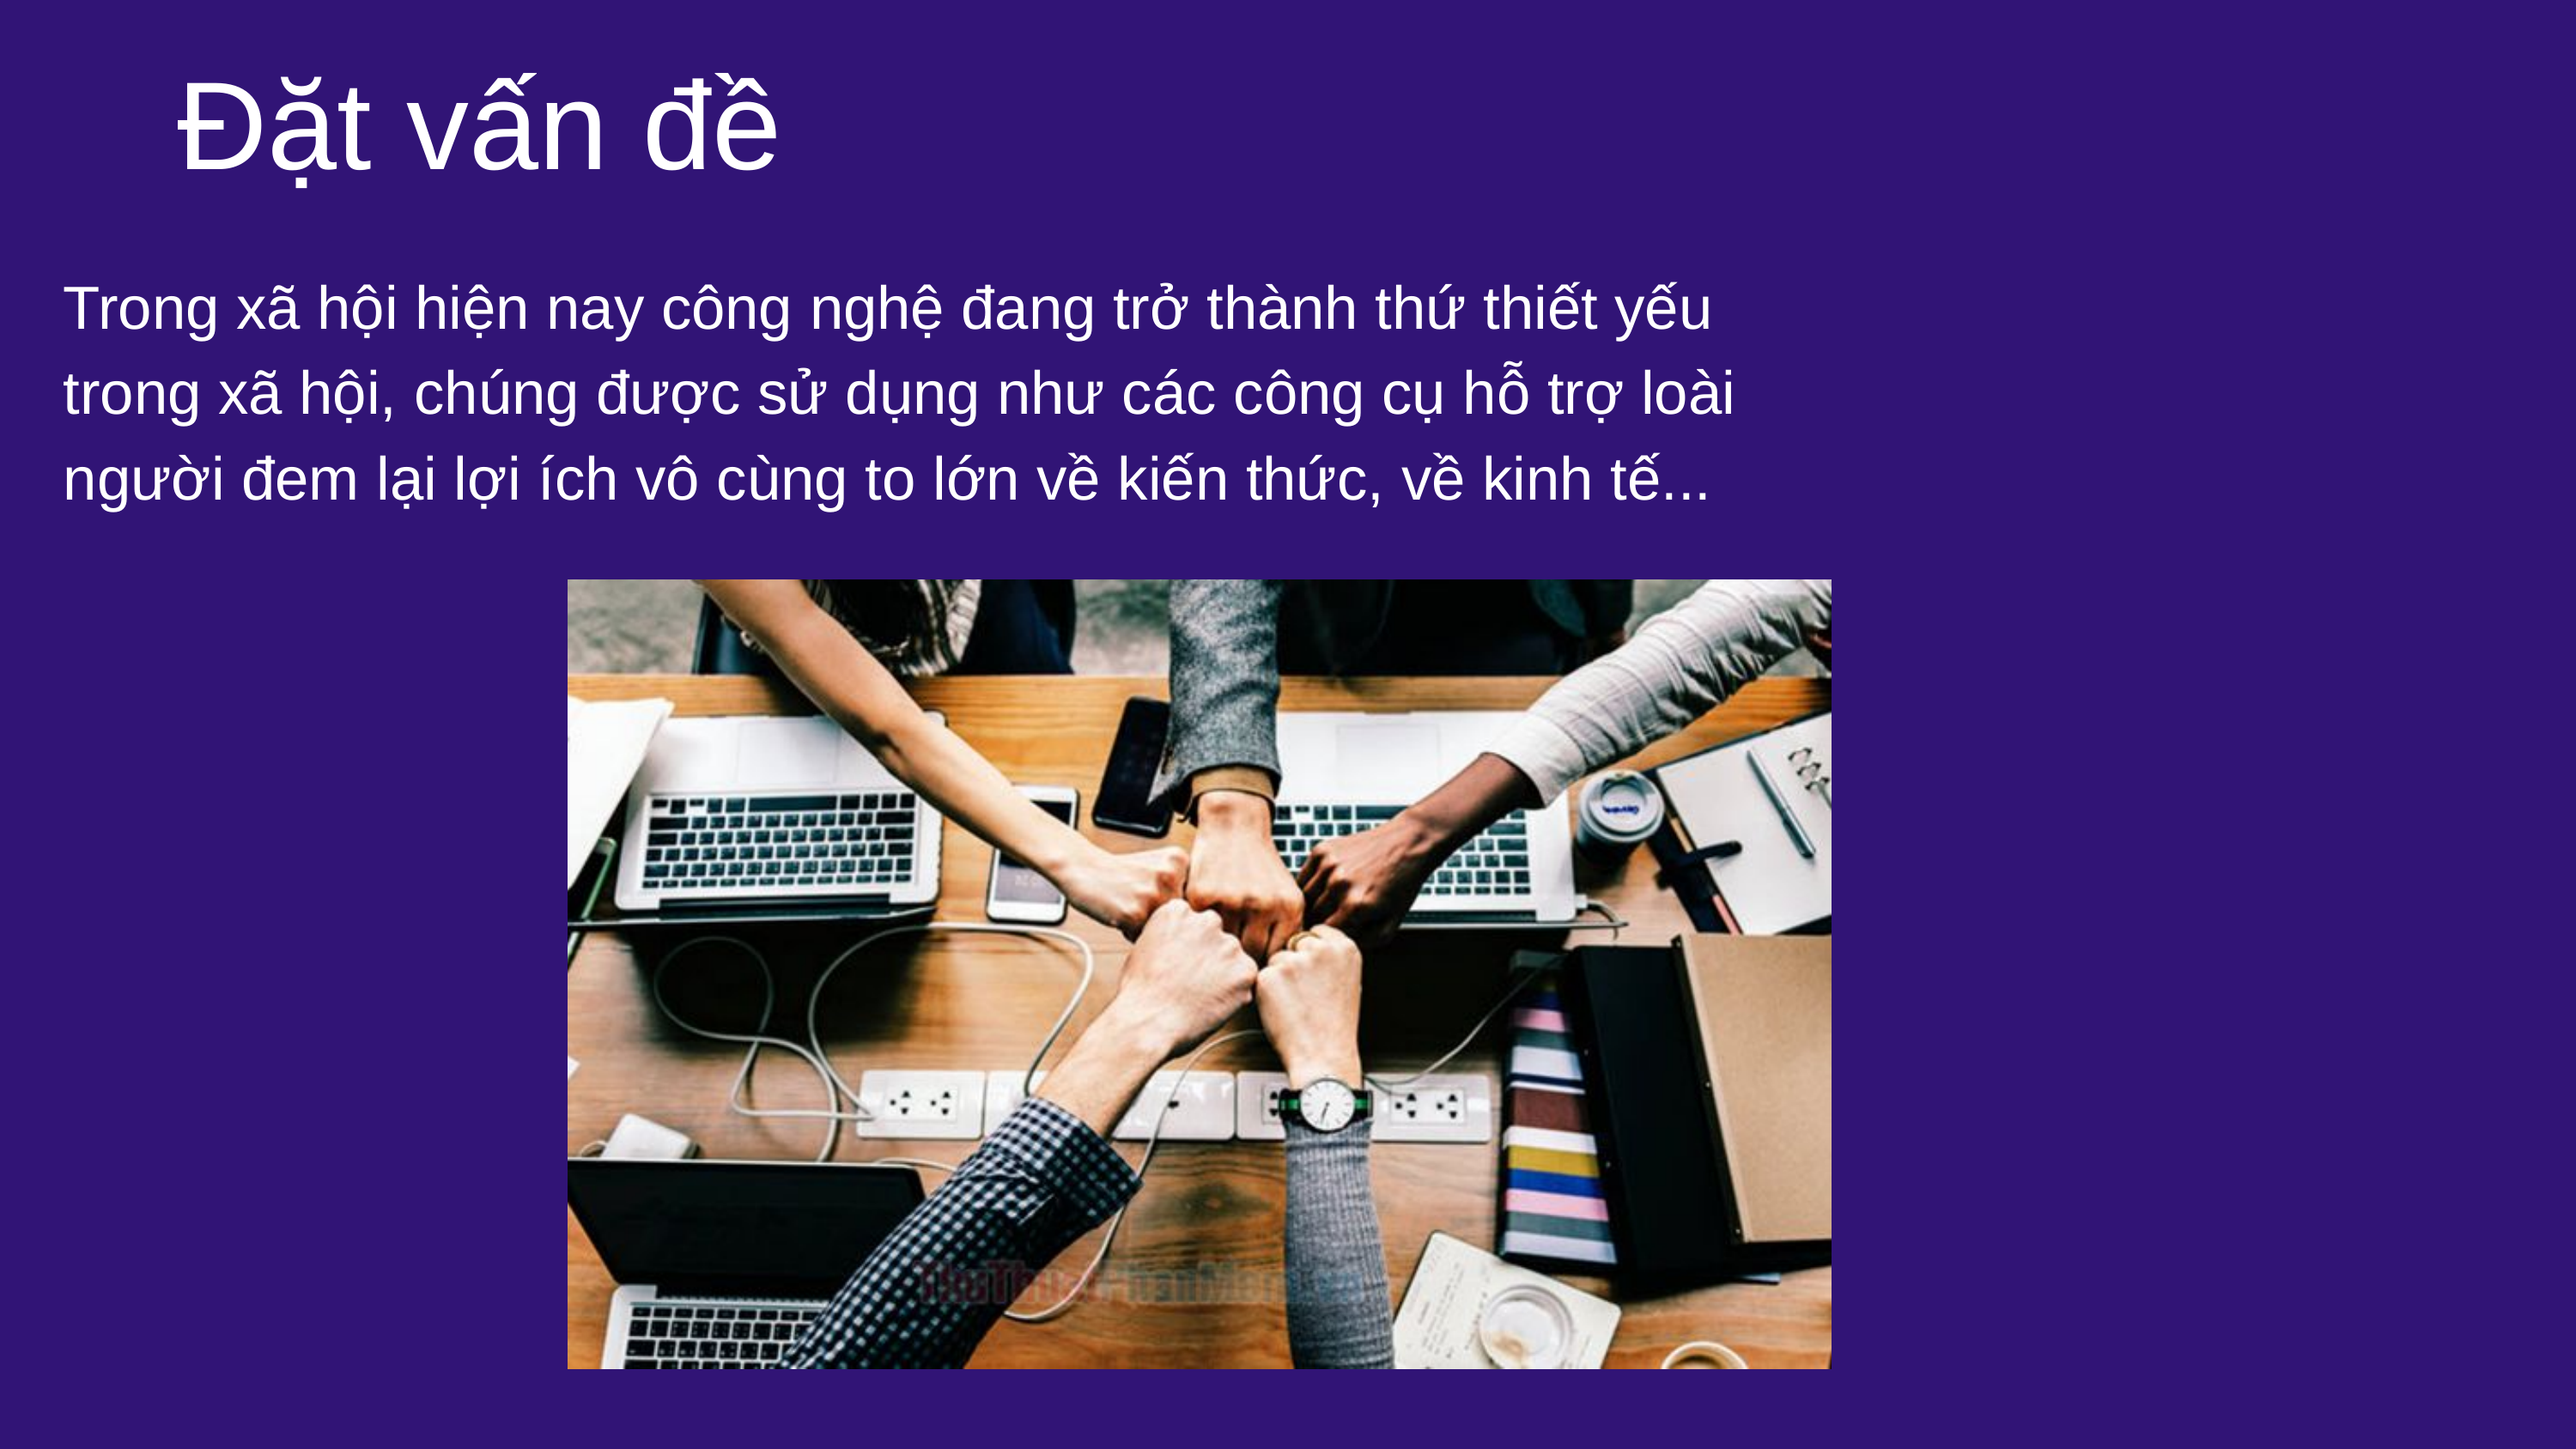

Đặt vấn đề
Trong xã hội hiện nay công nghệ đang trở thành thứ thiết yếu trong xã hội, chúng được sử dụng như các công cụ hỗ trợ loài người đem lại lợi ích vô cùng to lớn về kiến thức, về kinh tế...